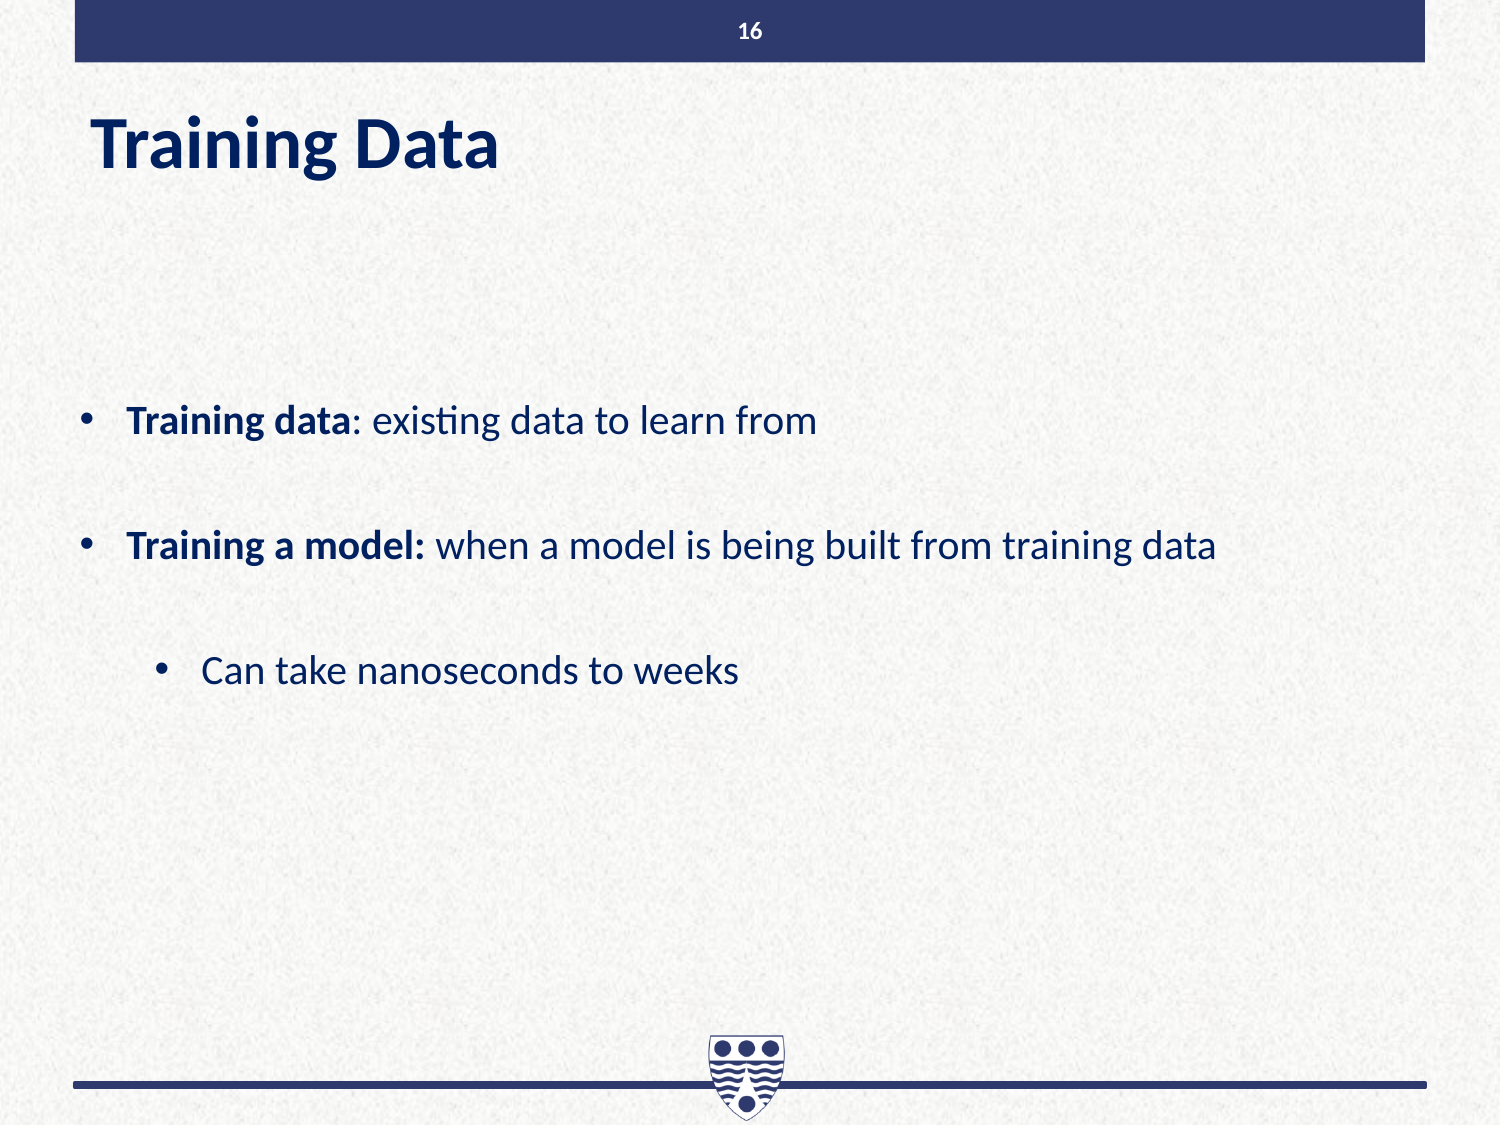

16
# Training Data
Training data: existing data to learn from
Training a model: when a model is being built from training data
Can take nanoseconds to weeks